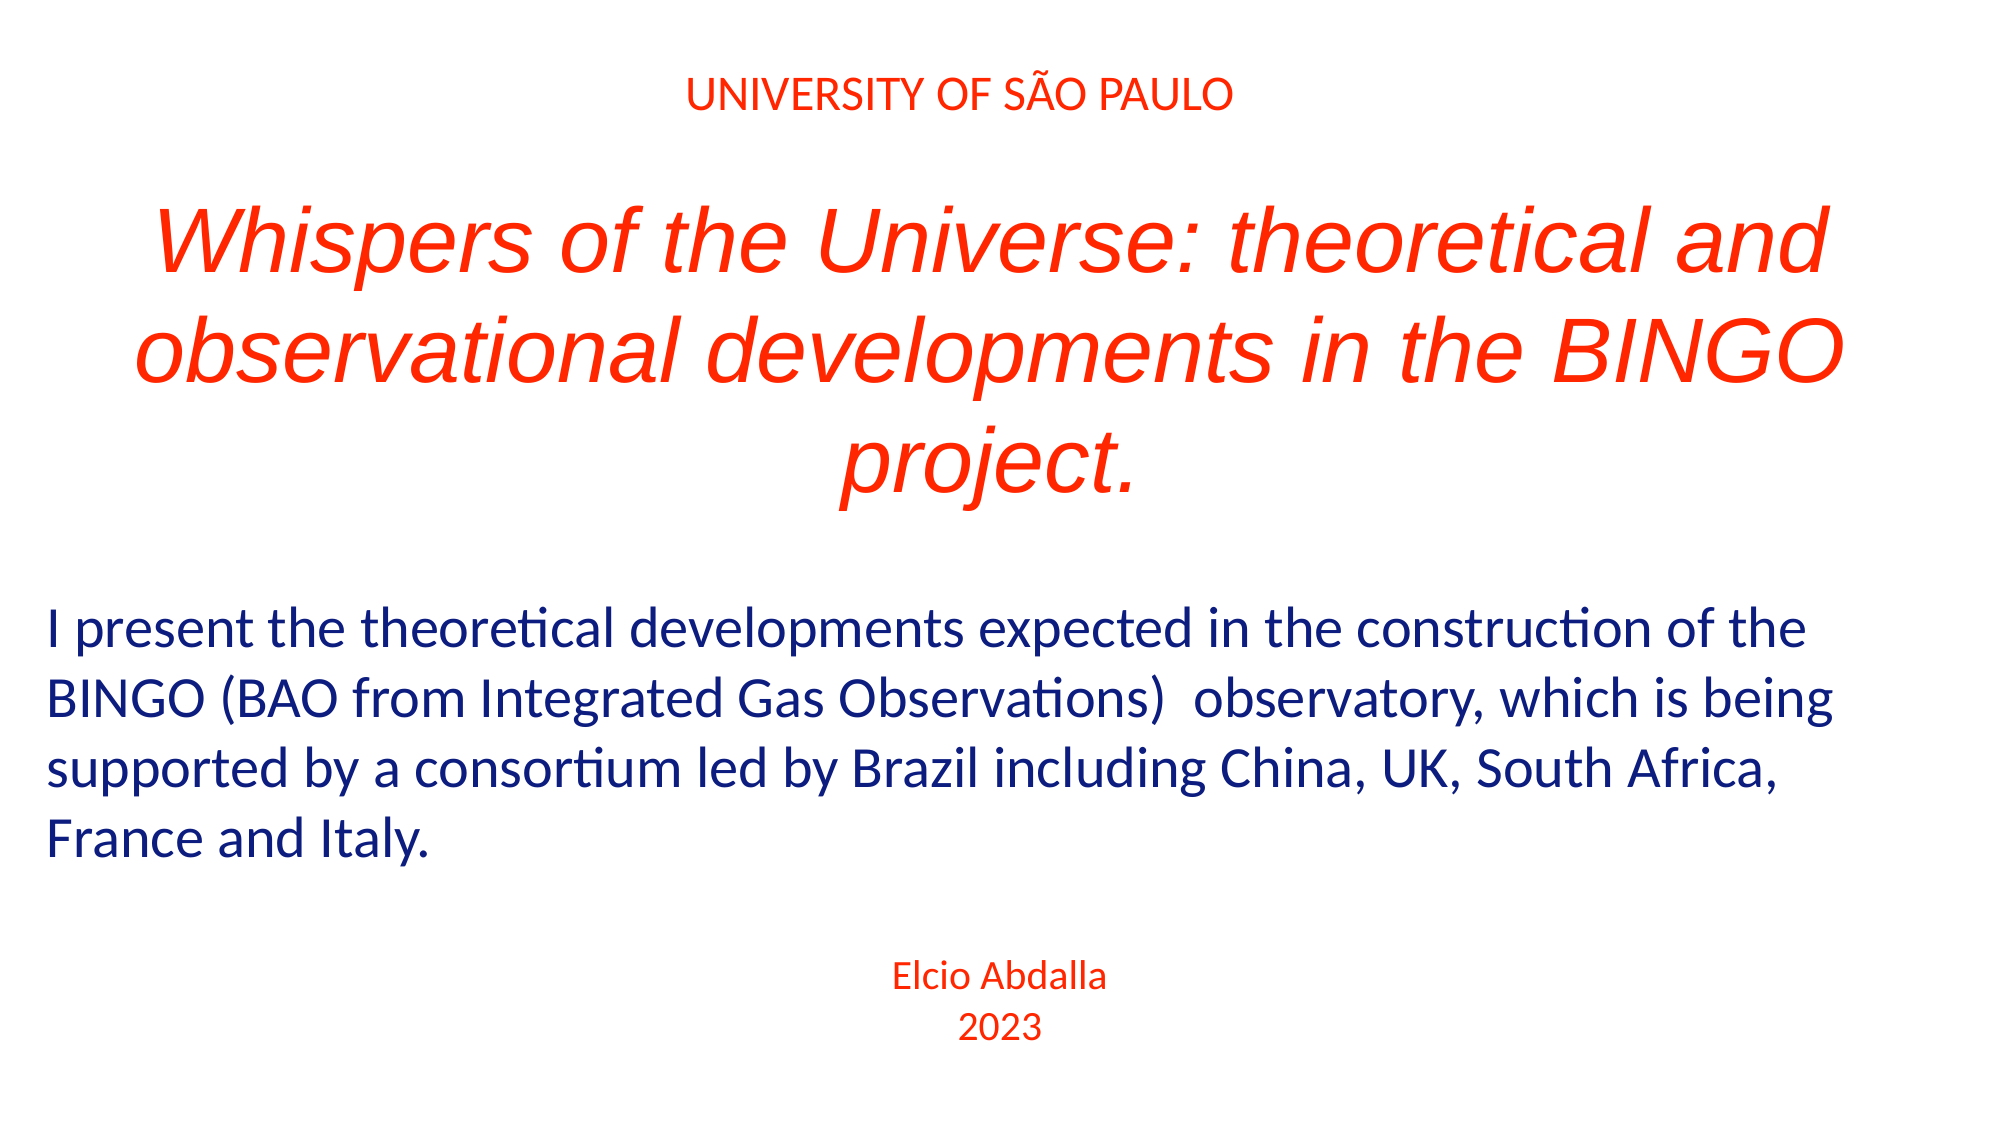

UNIVERSITY OF SÃO PAULO
Whispers of the Universe: theoretical and observational developments in the BINGO project.
I present the theoretical developments expected in the construction of the BINGO (BAO from Integrated Gas Observations)  observatory, which is being supported by a consortium led by Brazil including China, UK, South Africa, France and Italy.
Elcio Abdalla
2023